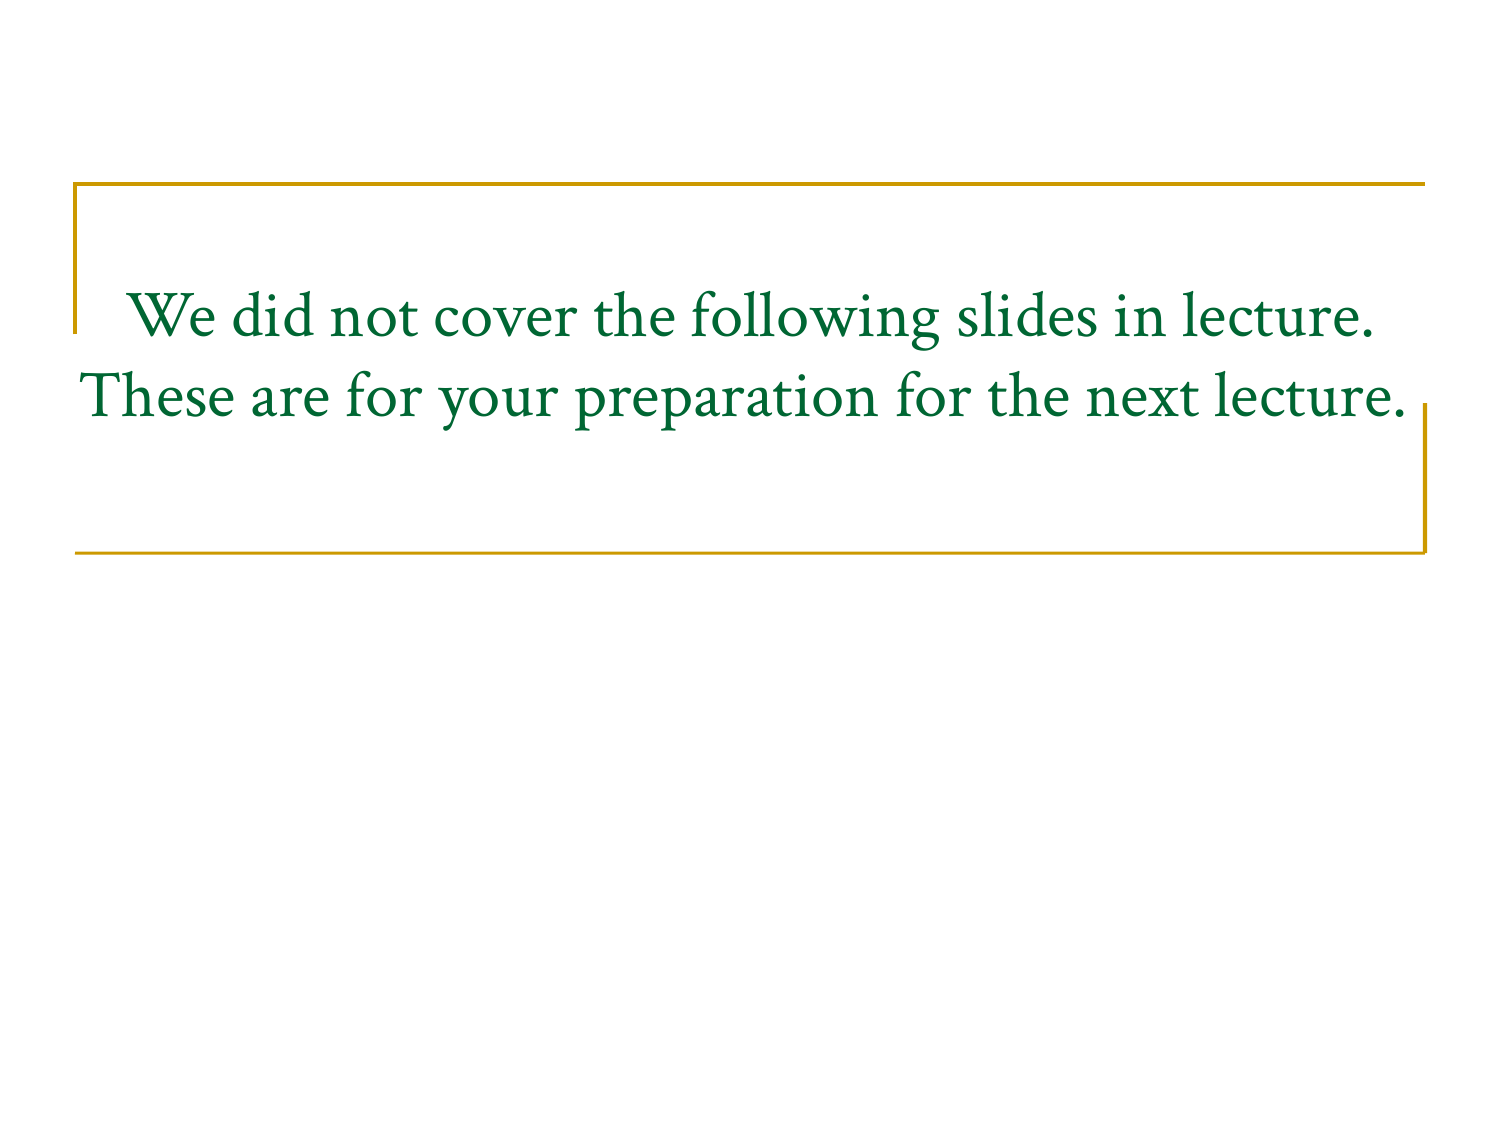

# We did not cover the following slides in lecture. These are for your preparation for the next lecture.